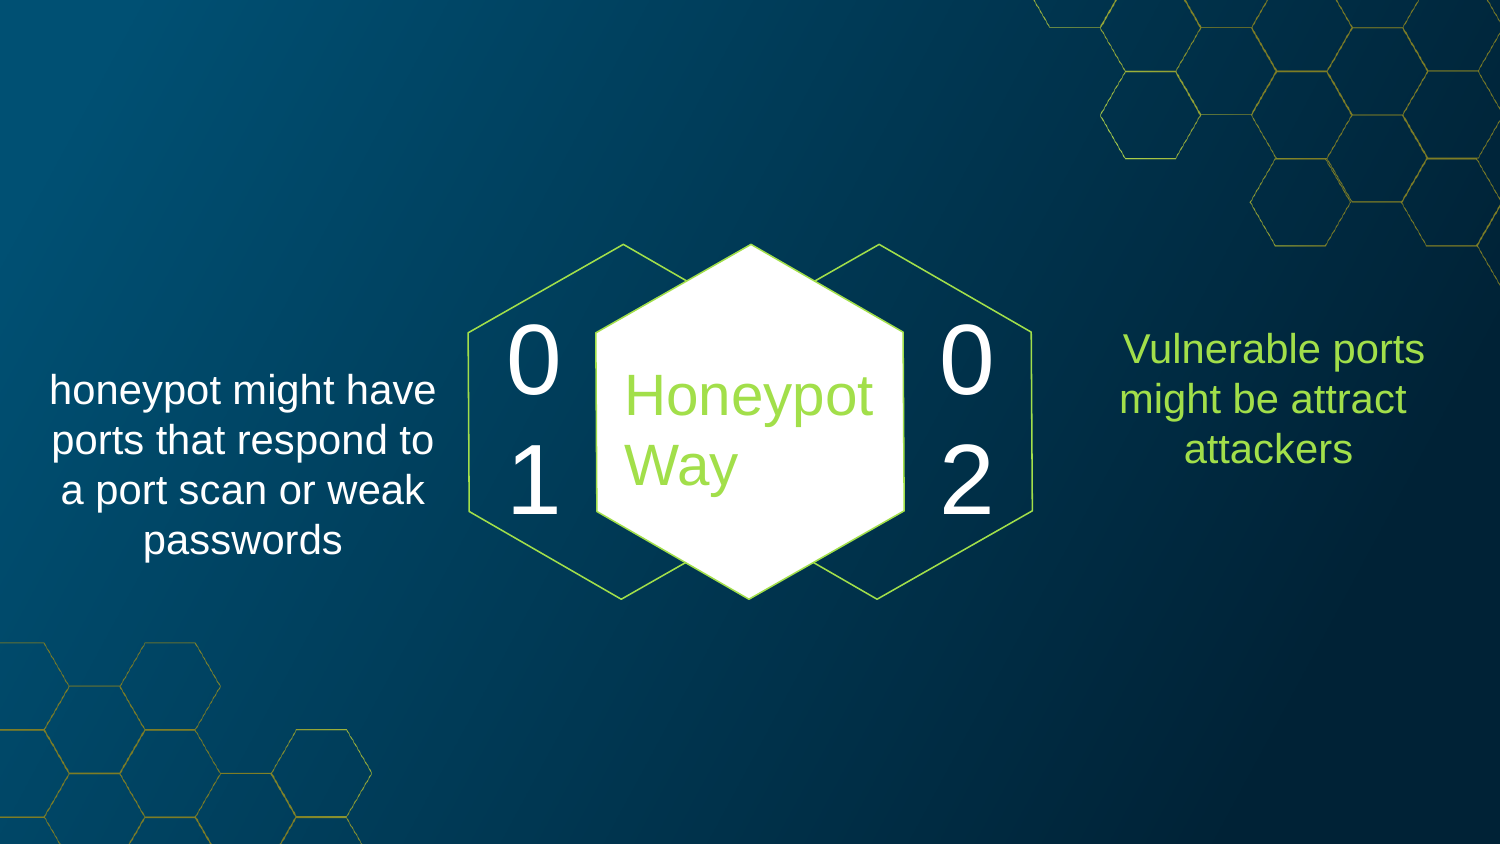

honeypot might have ports that respond to a port scan or weak passwords
# Honeypot Way
01
02
 Vulnerable ports might be attract  attackers